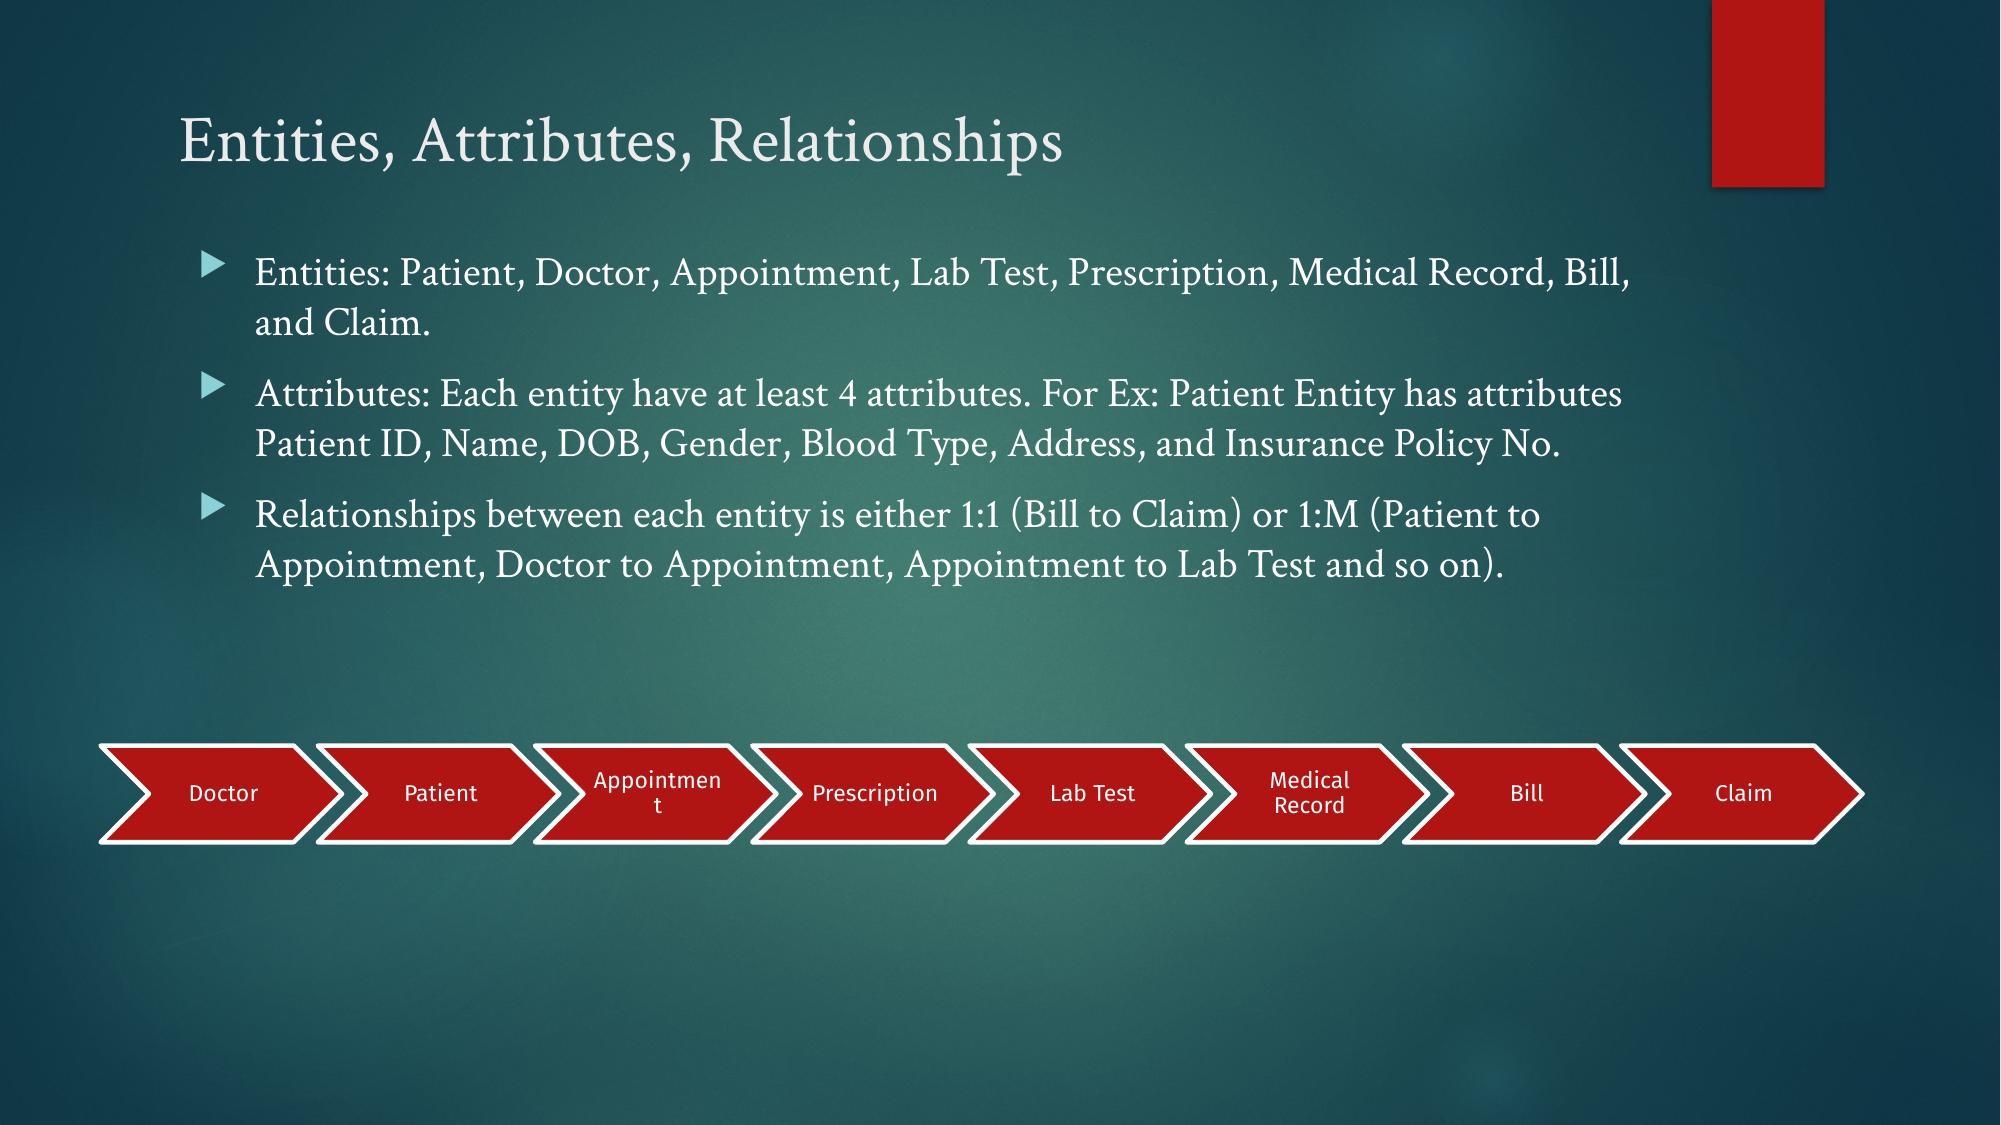

# Entities, Attributes, Relationships
Entities: Patient, Doctor, Appointment, Lab Test, Prescription, Medical Record, Bill, and Claim.
Attributes: Each entity have at least 4 attributes. For Ex: Patient Entity has attributes Patient ID, Name, DOB, Gender, Blood Type, Address, and Insurance Policy No.
Relationships between each entity is either 1:1 (Bill to Claim) or 1:M (Patient to Appointment, Doctor to Appointment, Appointment to Lab Test and so on).

Doctor
Patient
Appointment
Prescription
Lab Test
Medical Record
Bill
Claim